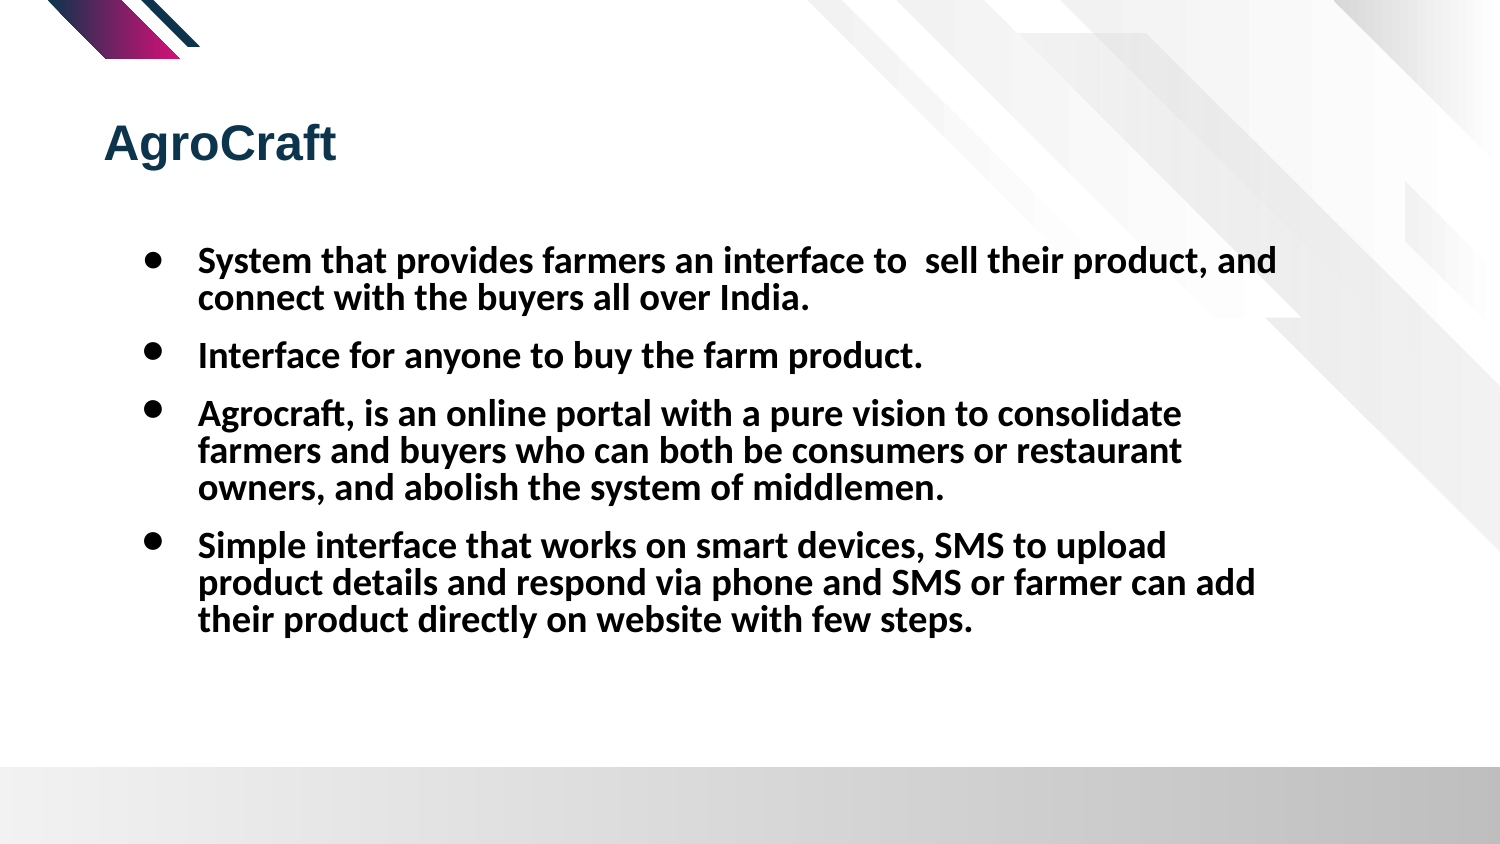

AgroCraft

System that provides farmers an interface to  sell their product, and connect with the buyers all over India.
Interface for anyone to buy the farm product.
Agrocraft, is an online portal with a pure vision to consolidate farmers and buyers who can both be consumers or restaurant owners, and abolish the system of middlemen.
Simple interface that works on smart devices, SMS to upload product details and respond via phone and SMS or farmer can add their product directly on website with few steps.